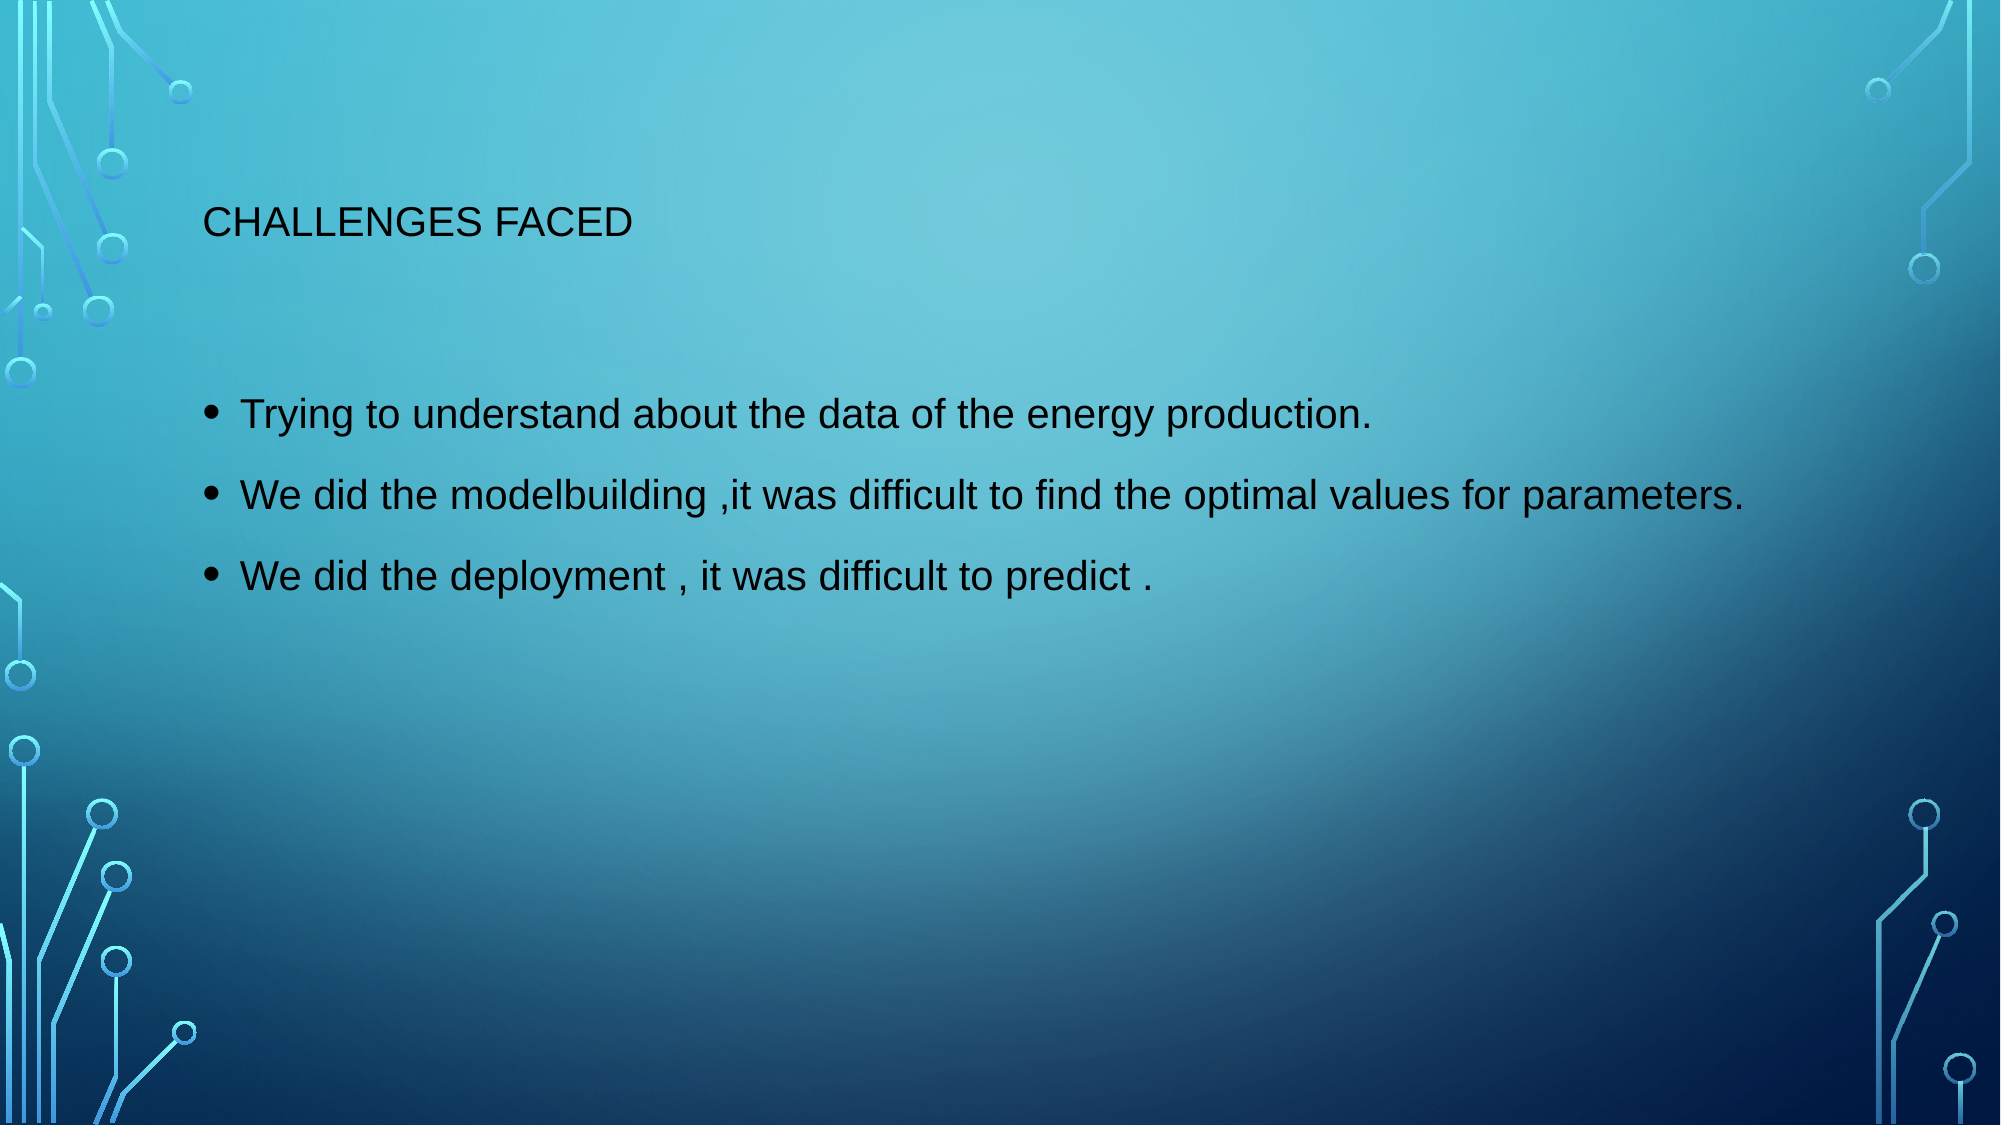

# Challenges Faced
Trying to understand about the data of the energy production.
We did the modelbuilding ,it was difficult to find the optimal values for parameters.
We did the deployment , it was difficult to predict .